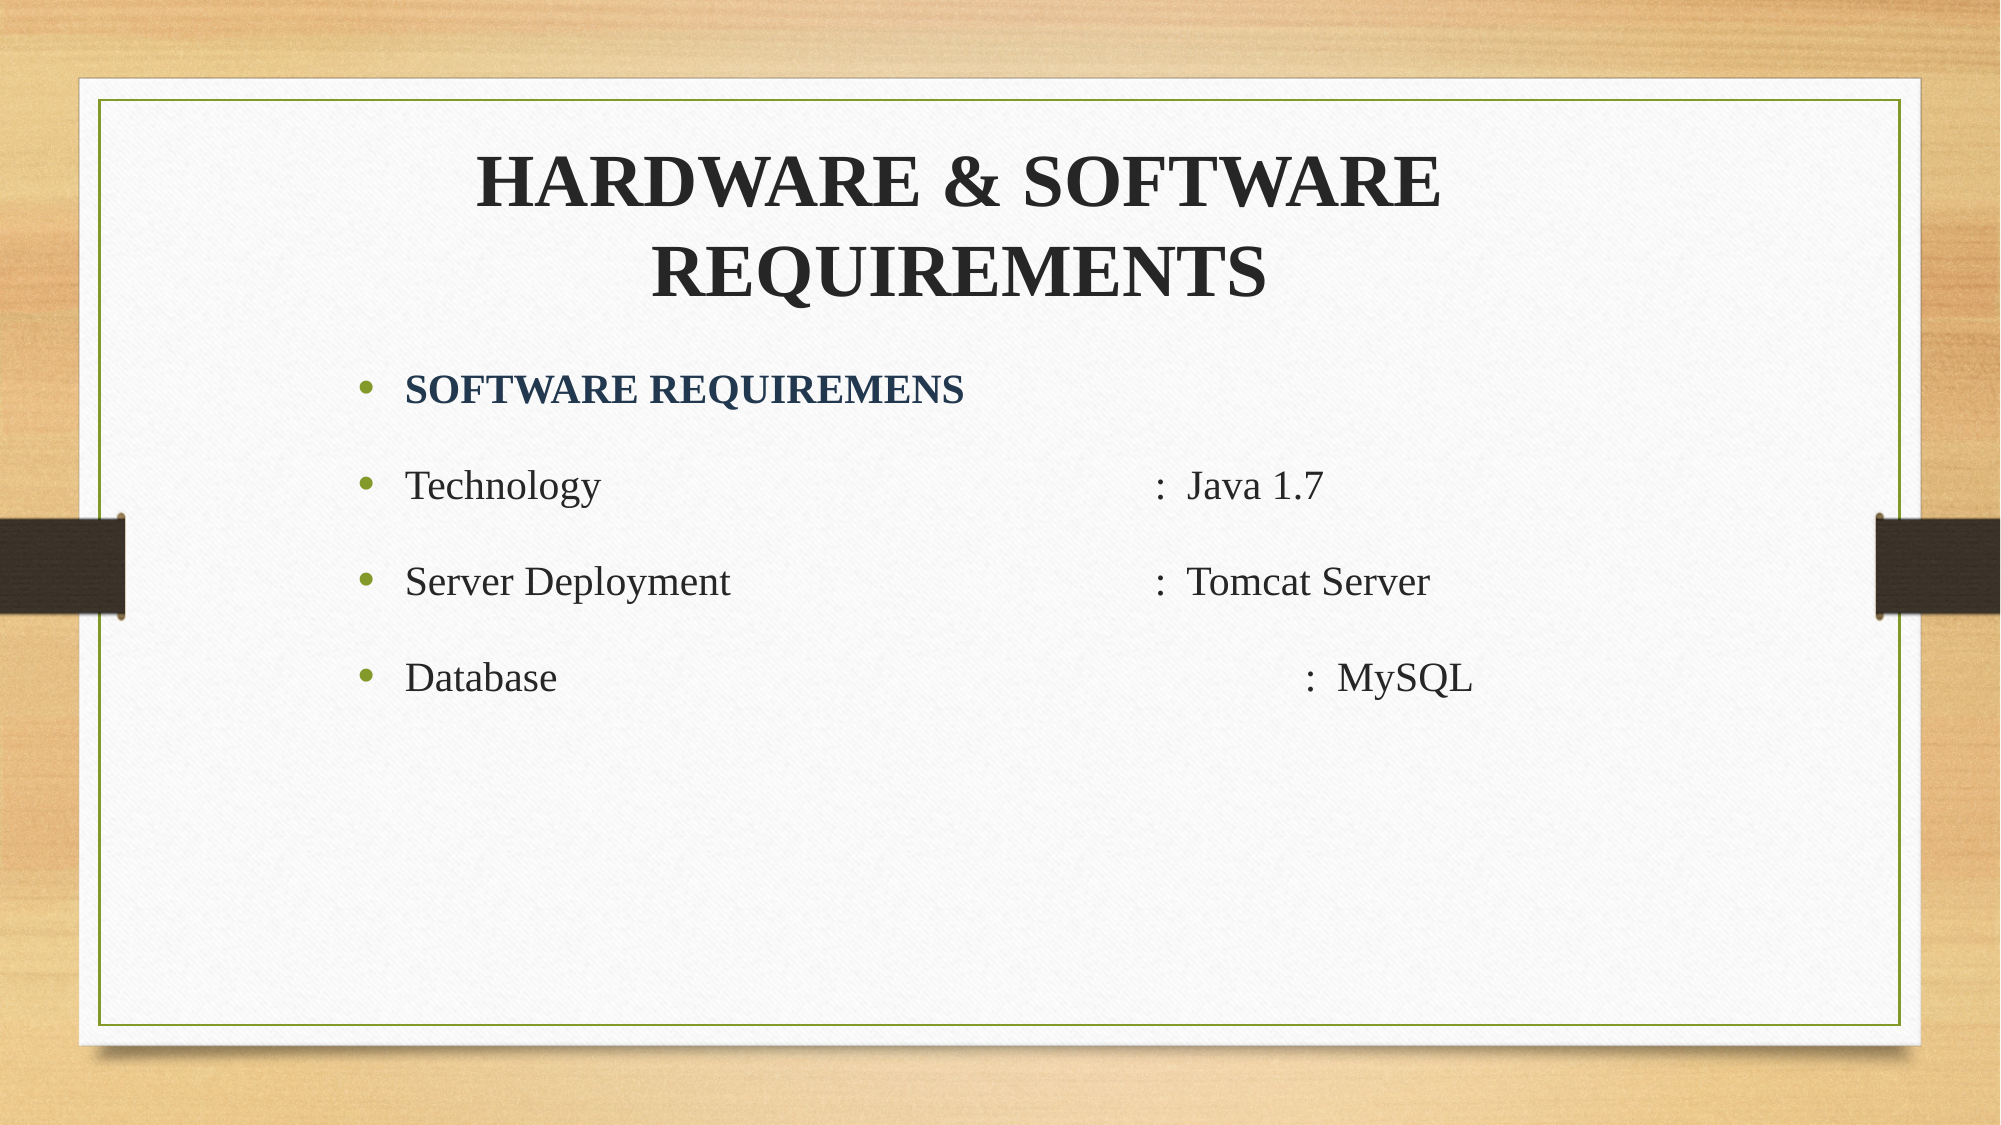

HARDWARE & SOFTWARE REQUIREMENTS
SOFTWARE REQUIREMENS
Technology				:  Java 1.7
Server Deployment			:  Tomcat Server
Database					:  MySQL